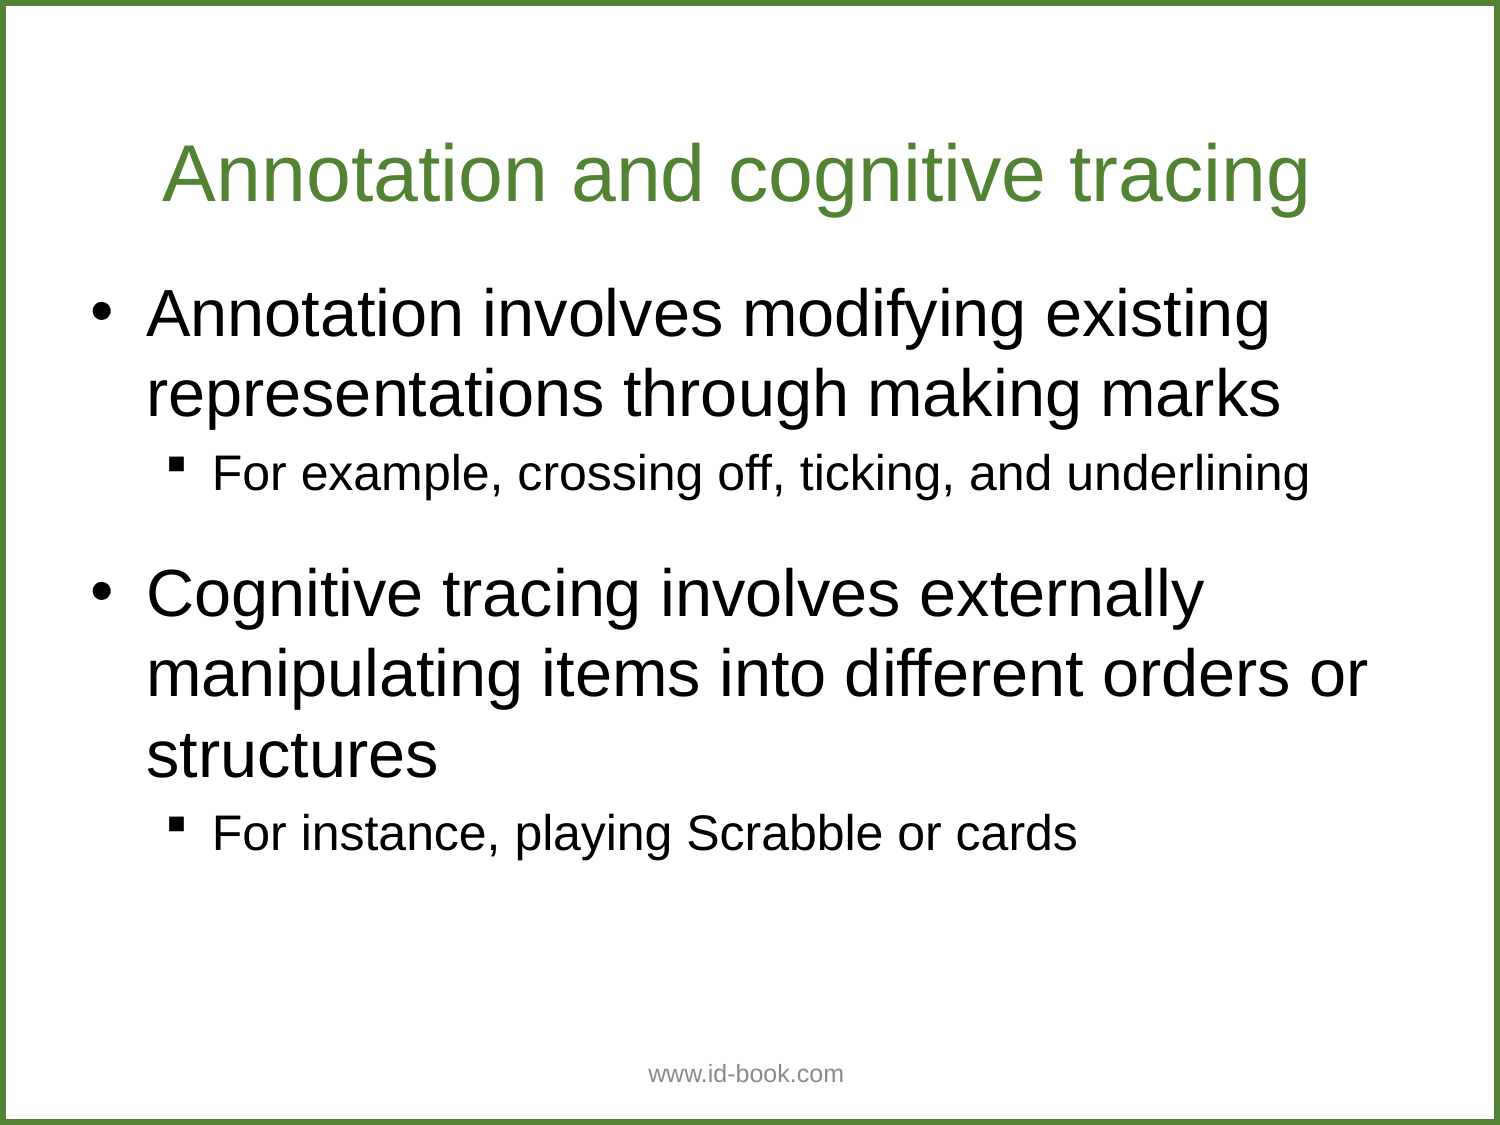

Annotation involves modifying existing representations through making marks
For example, crossing off, ticking, and underlining
Cognitive tracing involves externally manipulating items into different orders or structures
For instance, playing Scrabble or cards
Annotation and cognitive tracing
www.id-book.com